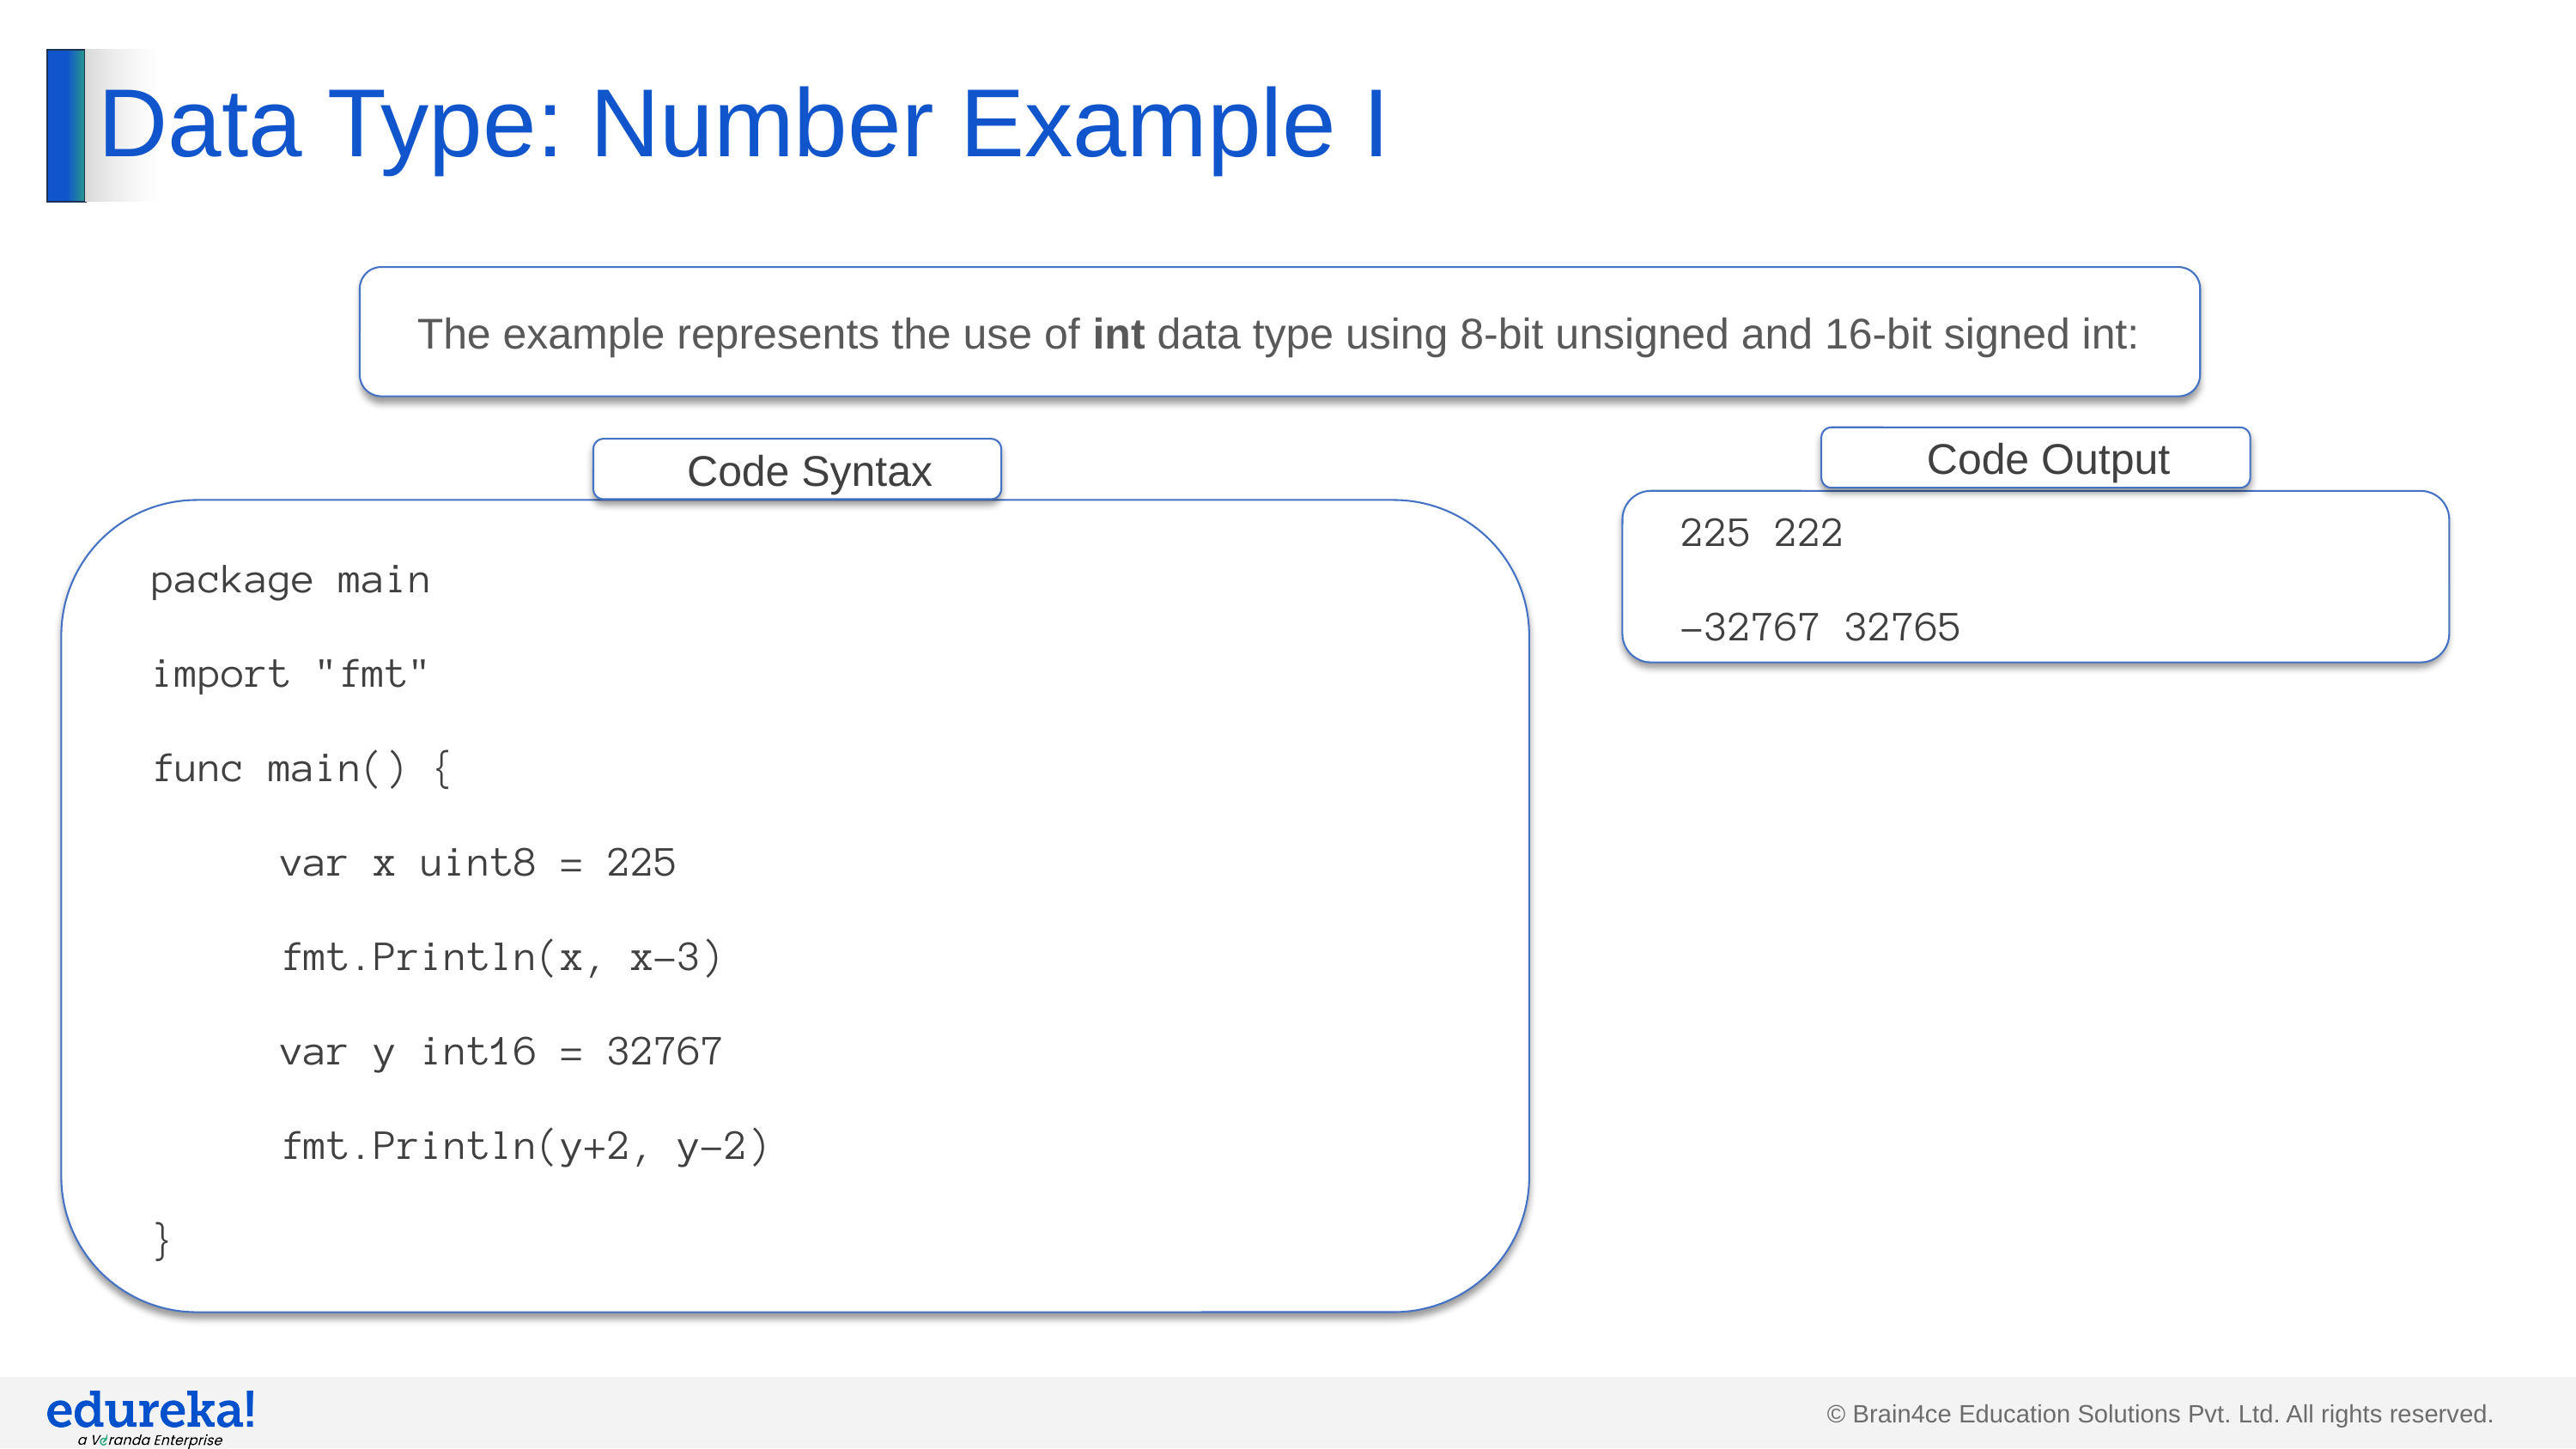

# Data Type: Number Example I
The example represents the use of int data type using 8-bit unsigned and 16-bit signed int:
Code Output
Code Syntax
225 222
-32767 32765
package main
import "fmt"
func main() {
	var x uint8 = 225
	fmt.Println(x, x-3)
	var y int16 = 32767
	fmt.Println(y+2, y-2)
}